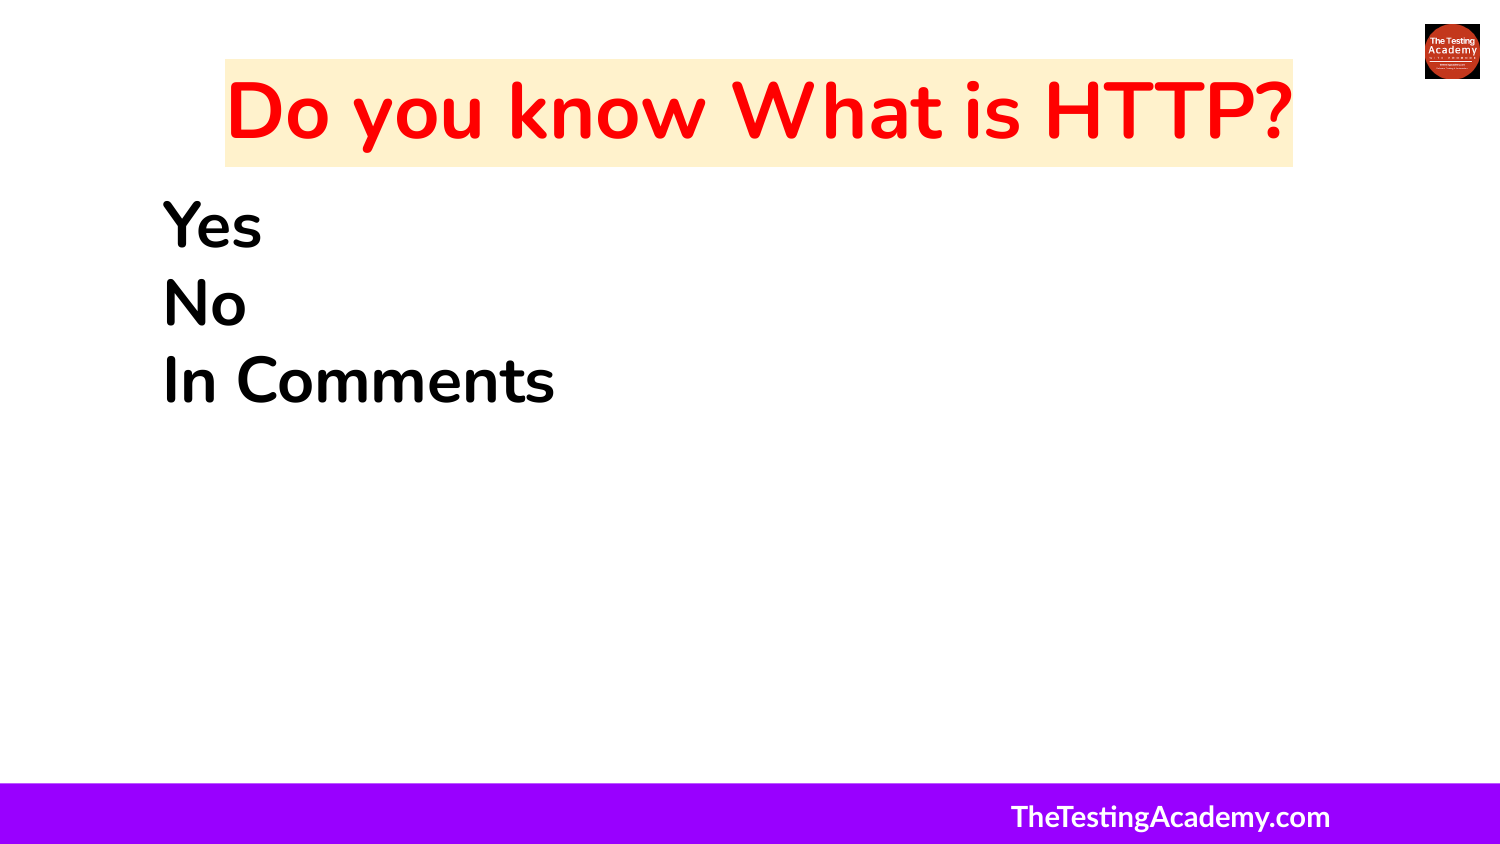

# Do you know What is HTTP?
Yes
No
In Comments